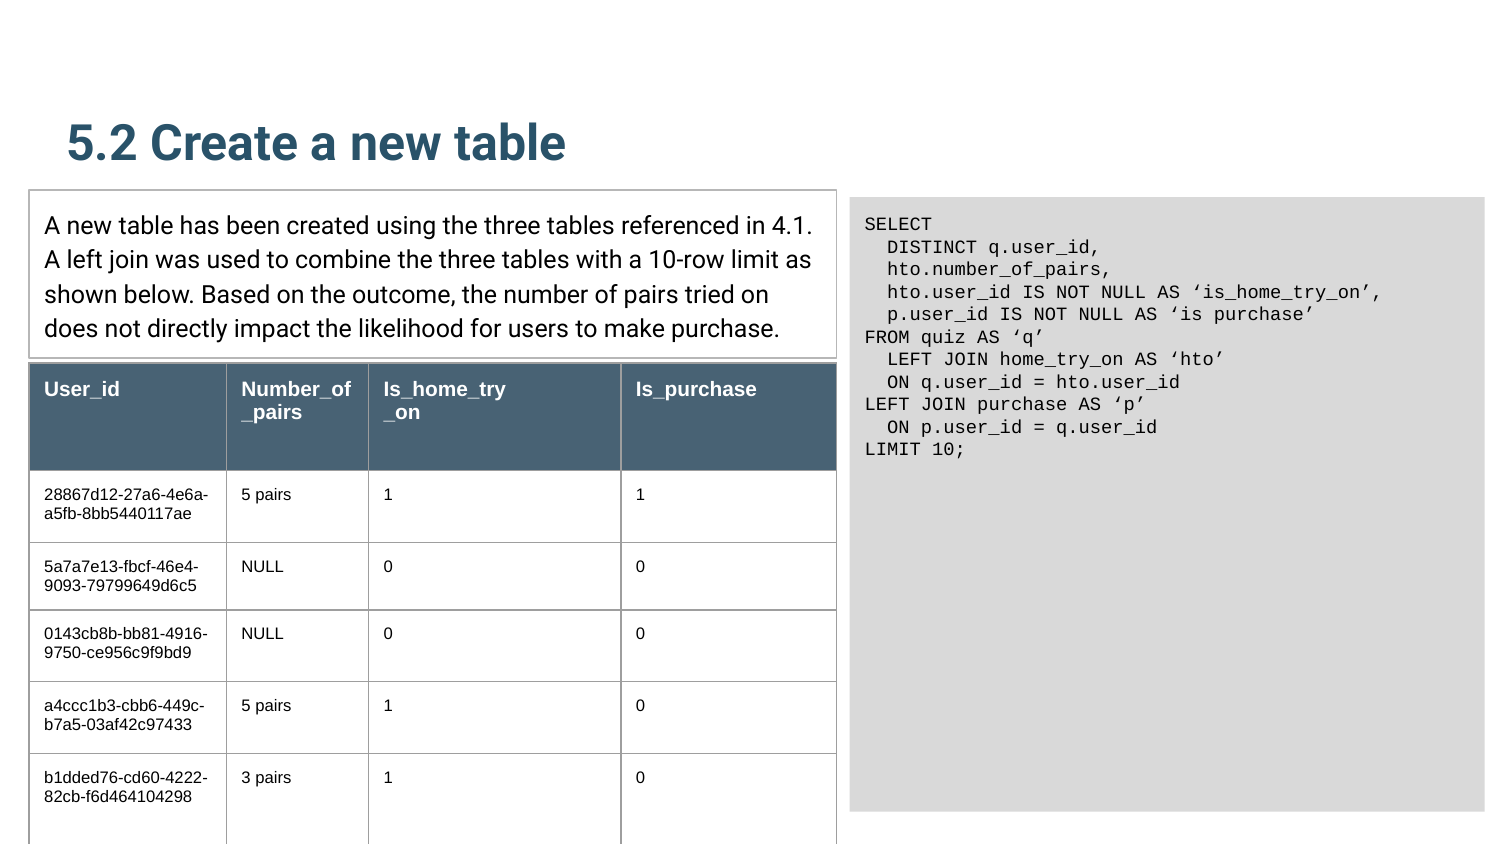

5.2 Create a new table
A new table has been created using the three tables referenced in 4.1.
A left join was used to combine the three tables with a 10-row limit as shown below. Based on the outcome, the number of pairs tried on does not directly impact the likelihood for users to make purchase.
SELECT
  DISTINCT q.user_id,
  hto.number_of_pairs,
  hto.user_id IS NOT NULL AS ‘is_home_try_on’,
  p.user_id IS NOT NULL AS ‘is purchase’
FROM quiz AS ‘q’
  LEFT JOIN home_try_on AS ‘hto’
  ON q.user_id = hto.user_id
LEFT JOIN purchase AS ‘p’
  ON p.user_id = q.user_id
LIMIT 10;

| User\_id | Number\_of\_pairs | Is\_home\_try \_on | Is\_purchase |
| --- | --- | --- | --- |
| 28867d12-27a6-4e6a-a5fb-8bb5440117ae | 5 pairs | 1 | 1 |
| 5a7a7e13-fbcf-46e4-9093-79799649d6c5 | NULL | 0 | 0 |
| 0143cb8b-bb81-4916-9750-ce956c9f9bd9 | NULL | 0 | 0 |
| a4ccc1b3-cbb6-449c-b7a5-03af42c97433 | 5 pairs | 1 | 0 |
| b1dded76-cd60-4222-82cb-f6d464104298 | 3 pairs | 1 | 0 |